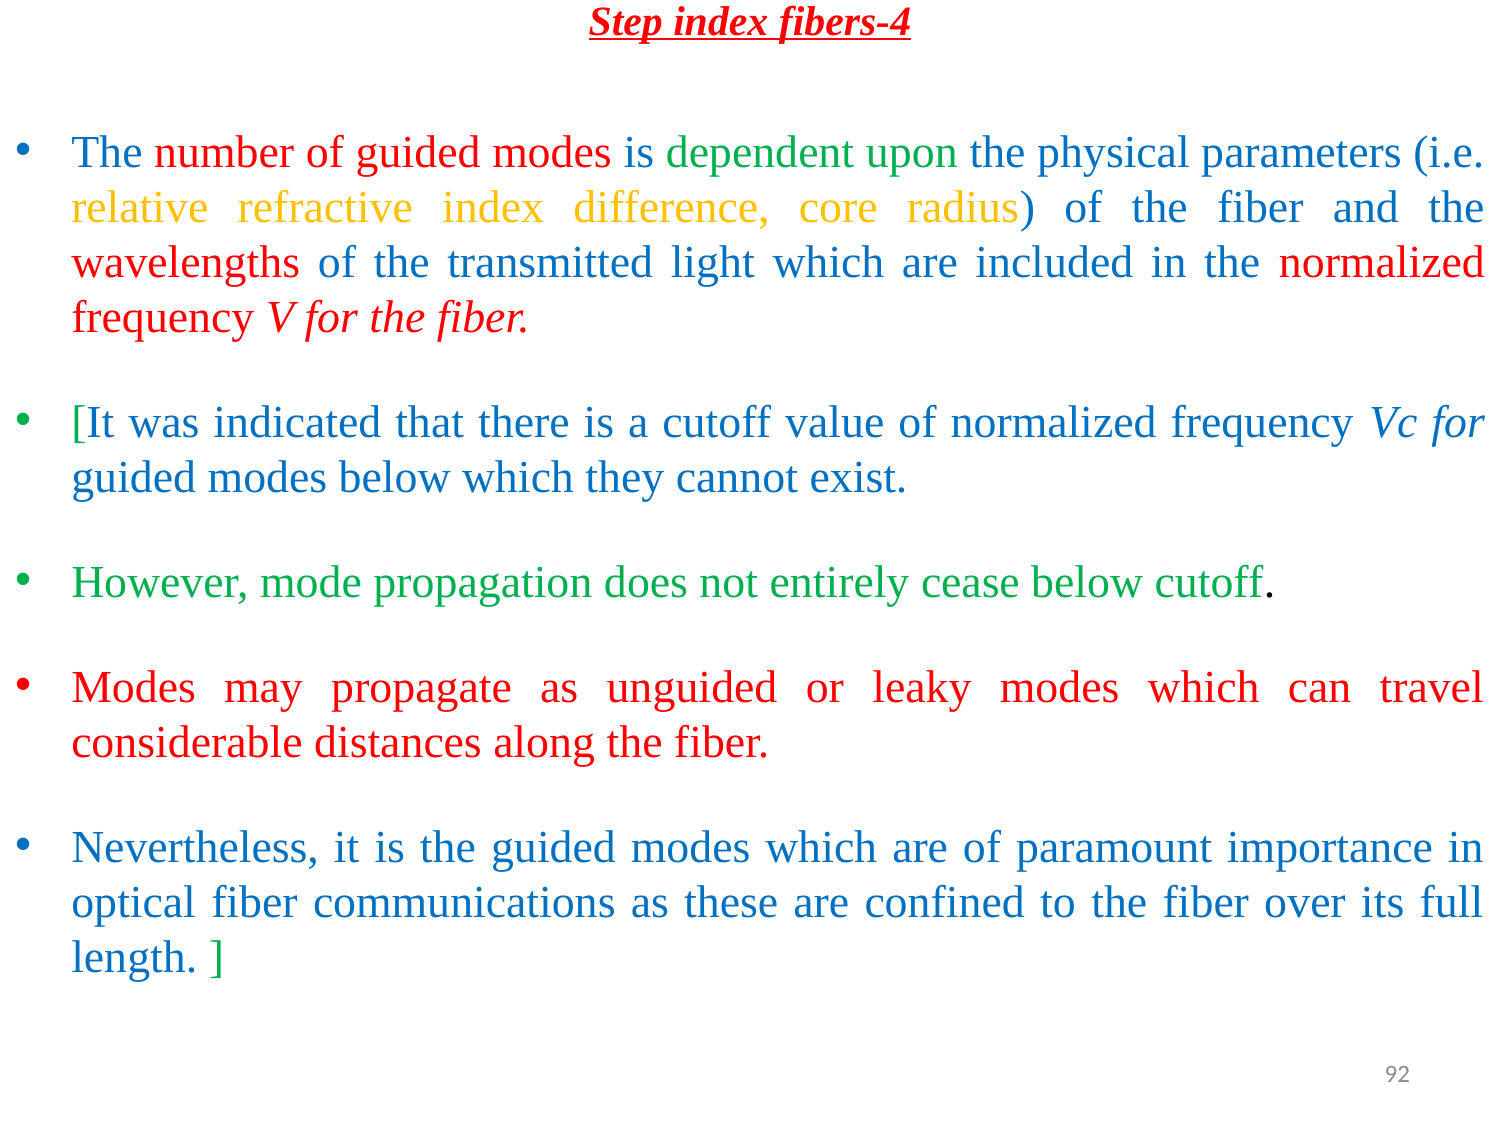

# Step index fibers-4

The number of guided modes is dependent upon the physical parameters (i.e. relative refractive index difference, core radius) of the fiber and the wavelengths of the transmitted light which are included in the normalized frequency V for the fiber.

[It was indicated that there is a cutoff value of normalized frequency Vc for guided modes below which they cannot exist.

However, mode propagation does not entirely cease below cutoff.

Modes may propagate as unguided or leaky modes which can travel considerable distances along the fiber.

Nevertheless, it is the guided modes which are of paramount importance in optical fiber communications as these are confined to the fiber over its full length. ]

92